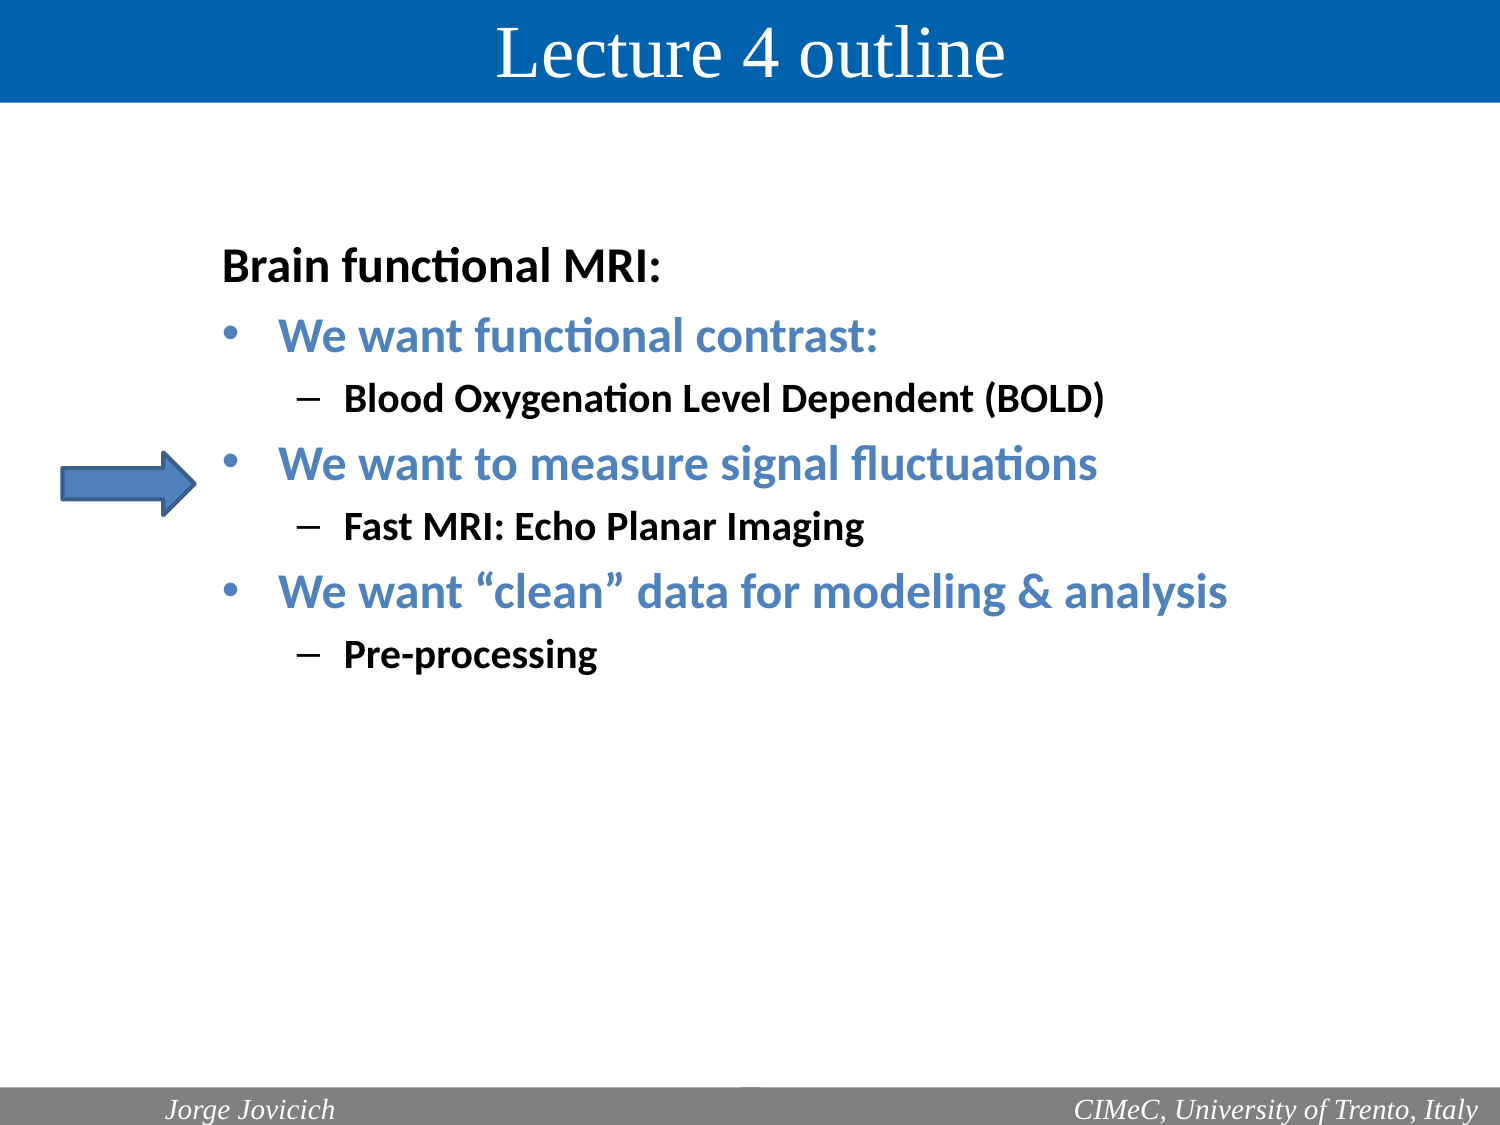

Lecture 4 outline
Brain functional MRI:
We want functional contrast:
Blood Oxygenation Level Dependent (BOLD)
We want to measure signal fluctuations
Fast MRI: Echo Planar Imaging
We want “clean” data for modeling & analysis
Pre-processing

	Jorge Jovicich
     CIMeC, University of Trento, Italy